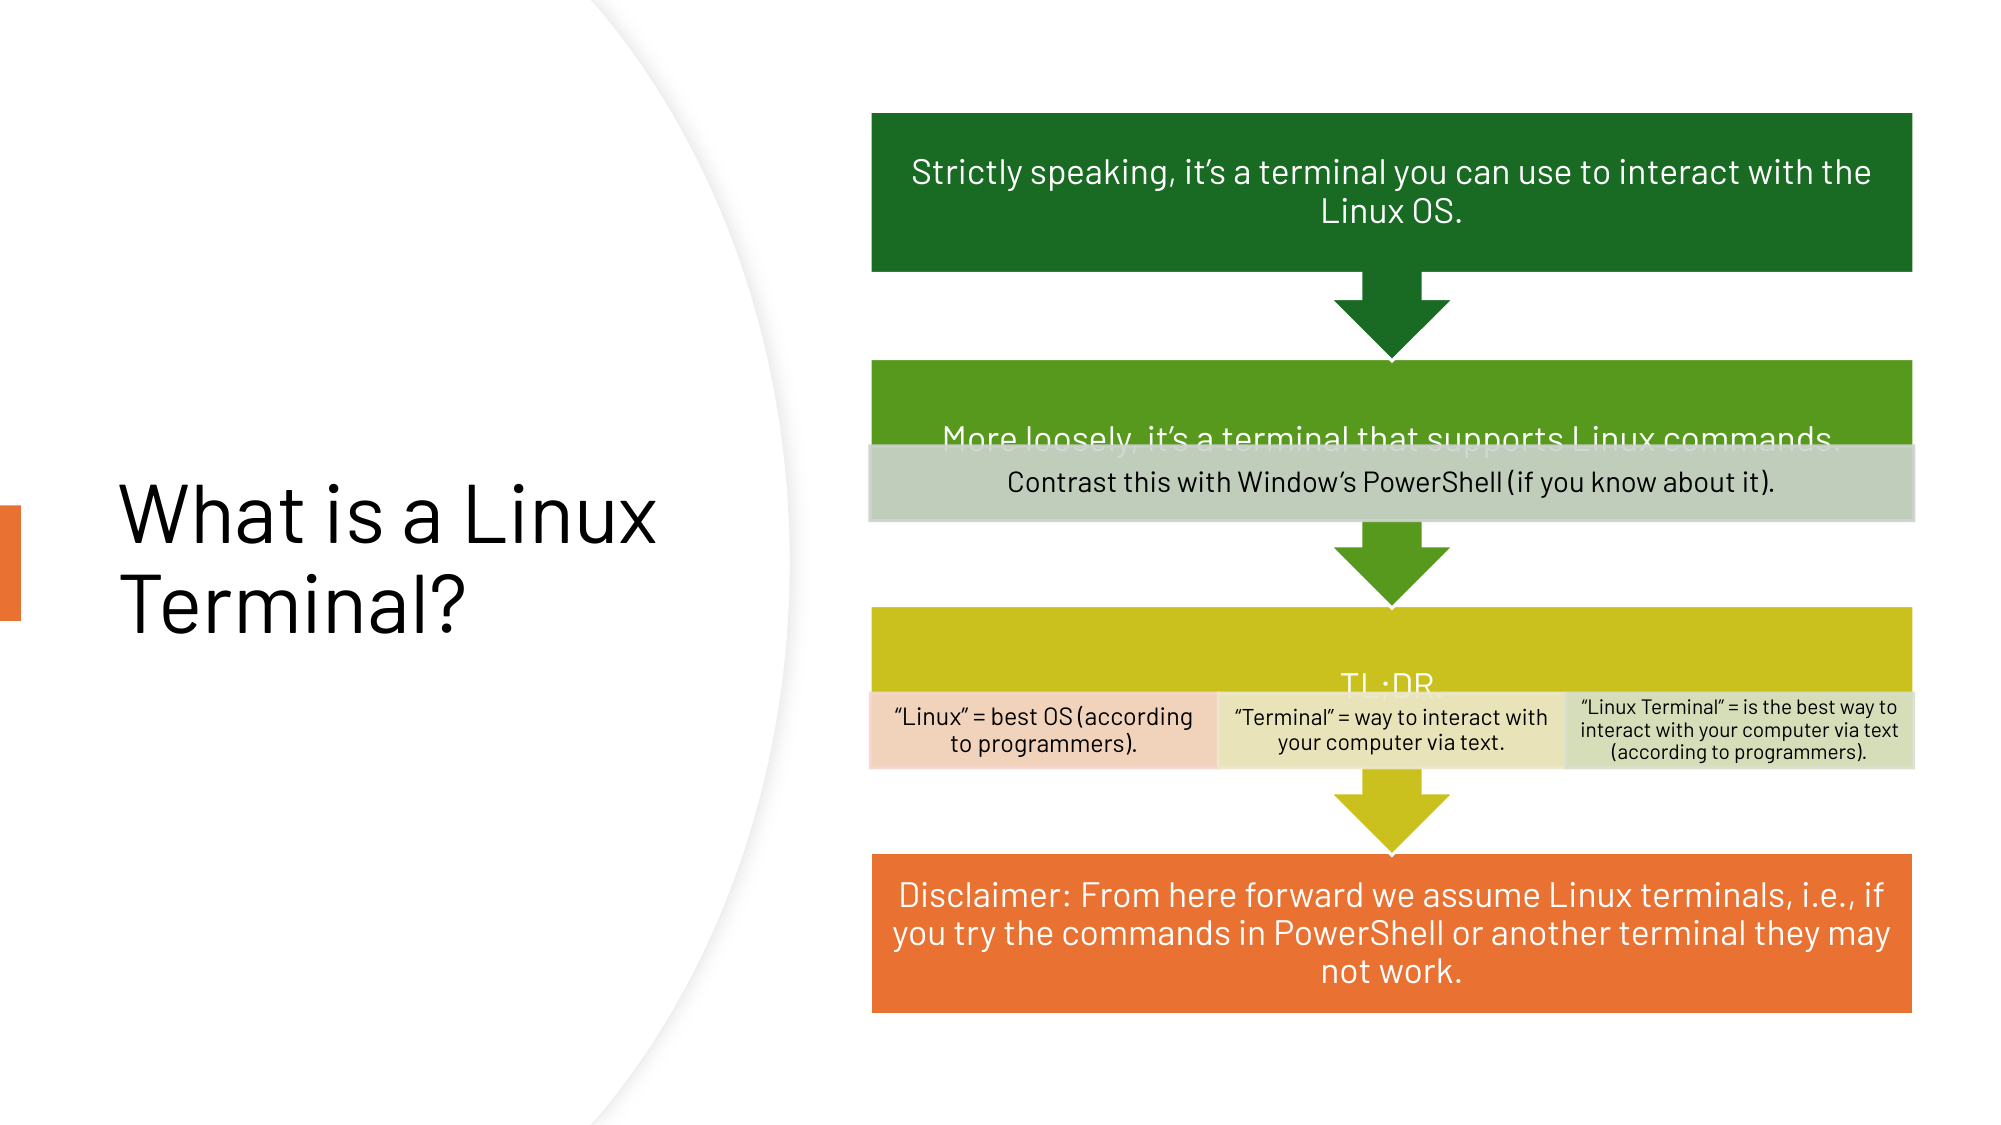

Disclaimer: From here forward we assume Linux terminals, i.e., if you try the commands in PowerShell or another terminal they may not work.
TL;DR.
“Linux” = best OS (according to programmers).
“Terminal” = way to interact with your computer via text.
“Linux Terminal” = is the best way to interact with your computer via text (according to programmers).
More loosely, it’s a terminal that supports Linux commands.
Contrast this with Window’s PowerShell (if you know about it).
Strictly speaking, it’s a terminal you can use to interact with the Linux OS.
# What is a Linux Terminal?